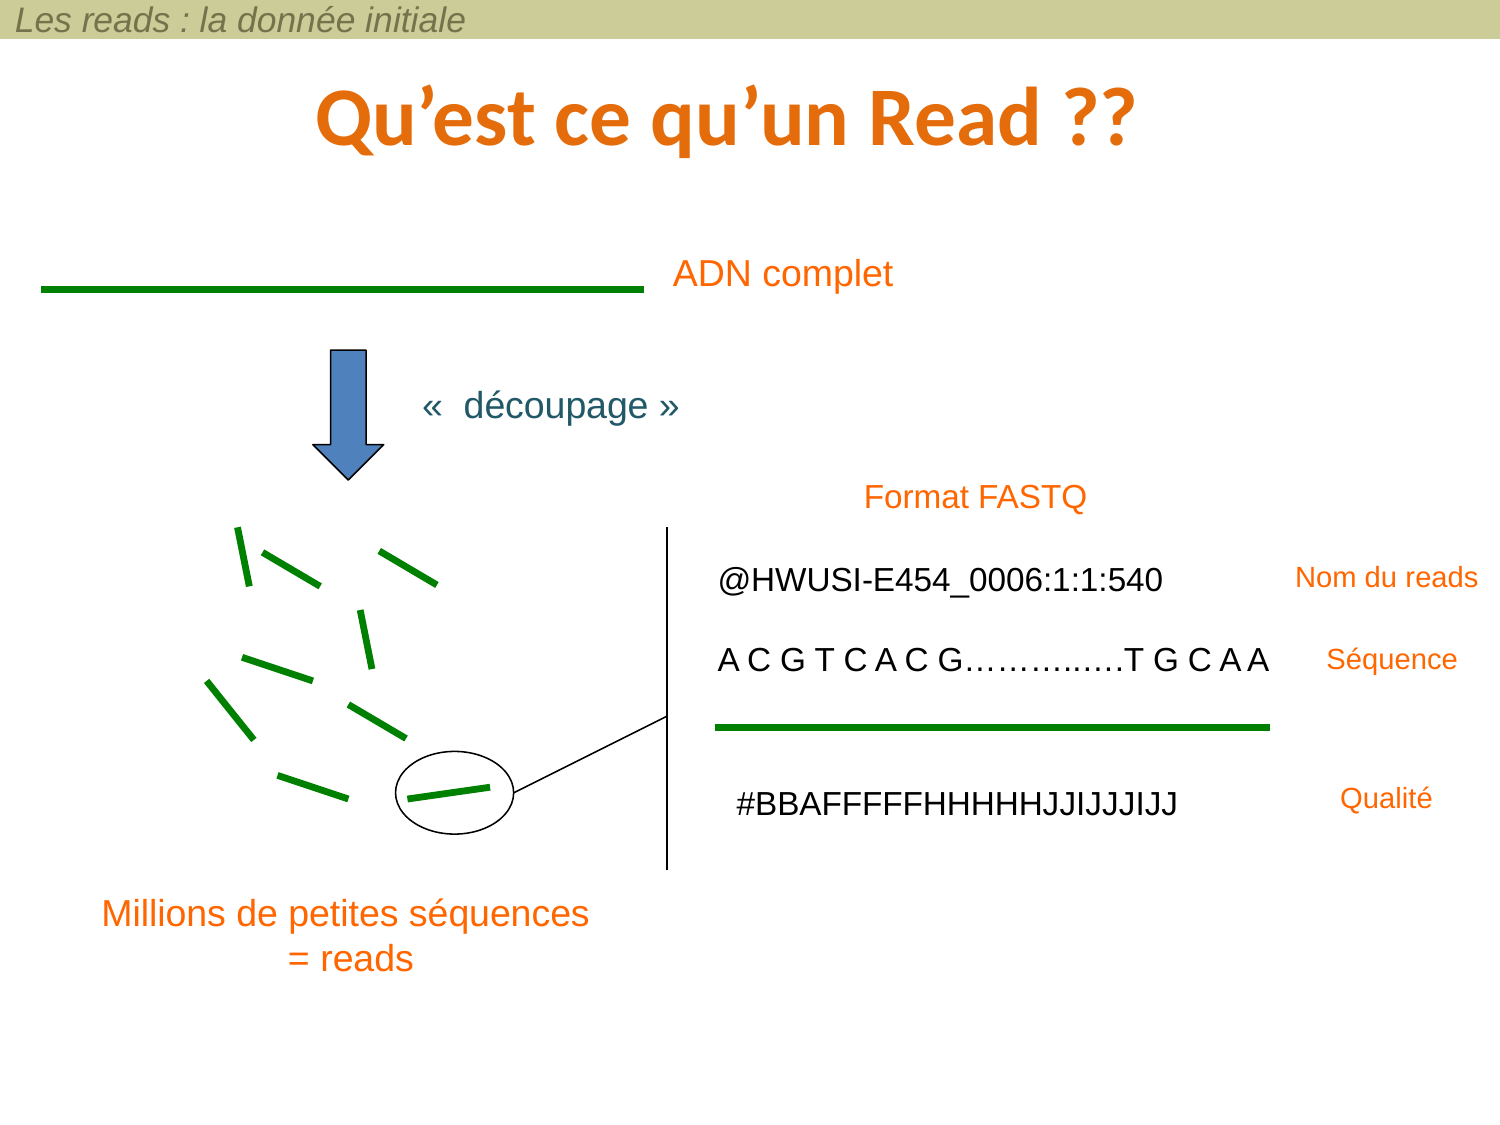

Les reads : la donnée initiale
# Qu’est ce qu’un Read ??
ADN complet

«  découpage »
Format FASTQ
@HWUSI-E454_0006:1:1:540

A C G T C A C G………..….T G C A A
Nom du reads
Séquence

Qualité
 #BBAFFFFFHHHHHJJIJJJIJJ
Millions de petites séquences
= reads
19